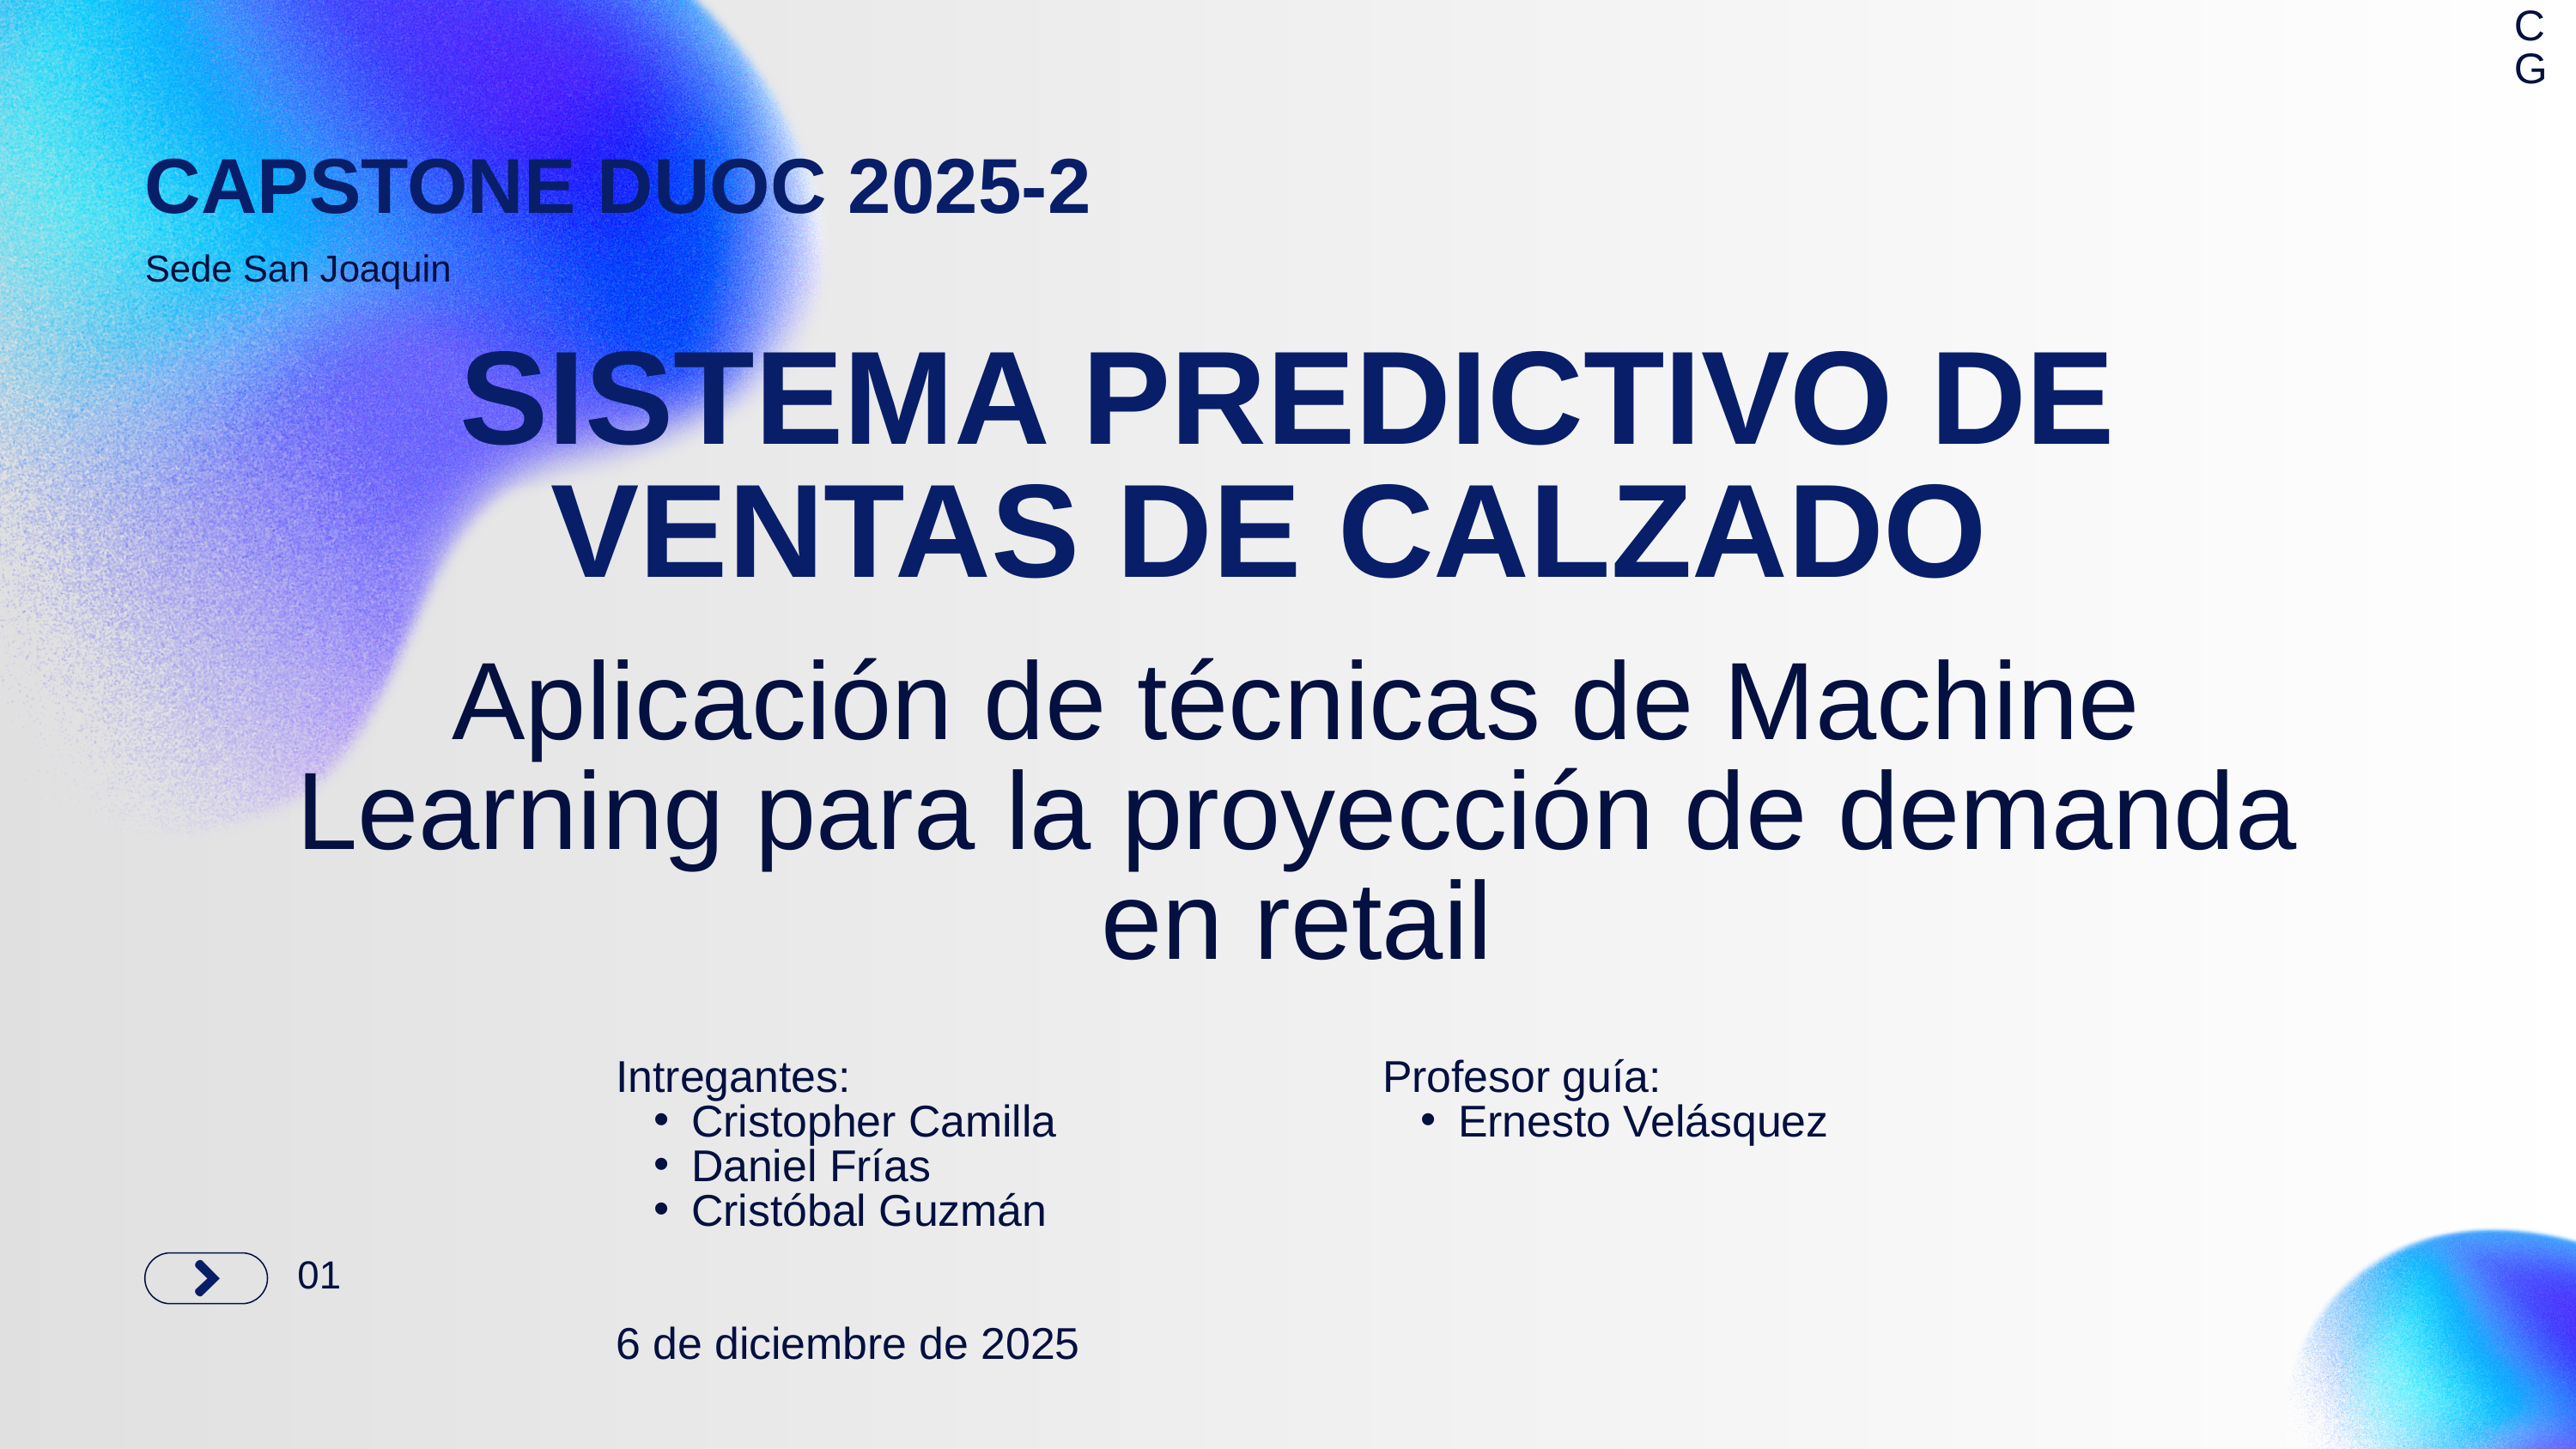

CG
CAPSTONE DUOC 2025-2
Sede San Joaquin
SISTEMA PREDICTIVO DE VENTAS DE CALZADO
Aplicación de técnicas de Machine Learning para la proyección de demanda en retail
Intregantes:
Cristopher Camilla
Daniel Frías
Cristóbal Guzmán

6 de diciembre de 2025

Profesor guía:
Ernesto Velásquez

01